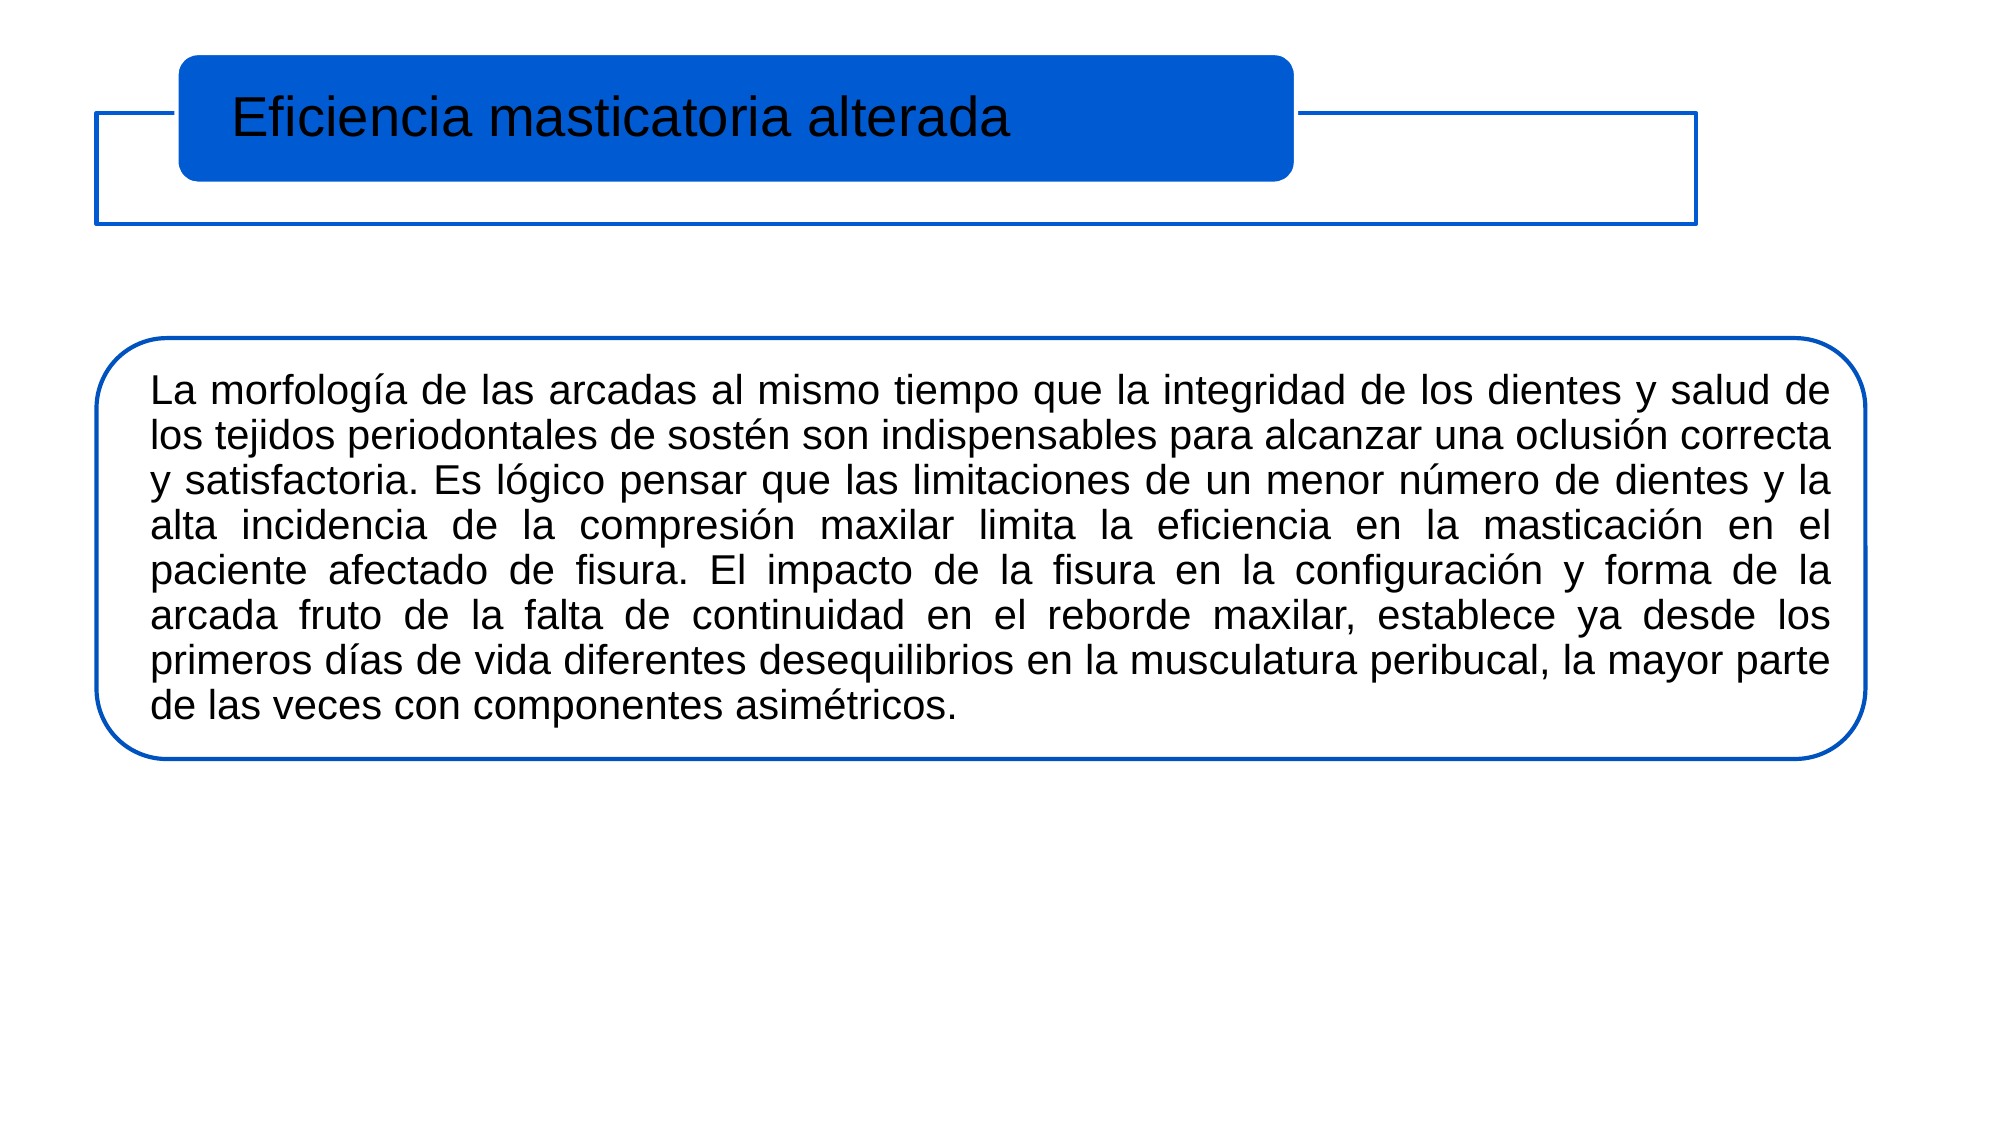

Eficiencia masticatoria alterada
La morfología de las arcadas al mismo tiempo que la integridad de los dientes y salud de los tejidos periodontales de sostén son indispensables para alcanzar una oclusión correcta y satisfactoria. Es lógico pensar que las limitaciones de un menor número de dientes y la alta incidencia de la compresión maxilar limita la eficiencia en la masticación en el paciente afectado de fisura. El impacto de la fisura en la configuración y forma de la arcada fruto de la falta de continuidad en el reborde maxilar, establece ya desde los primeros días de vida diferentes desequilibrios en la musculatura peribucal, la mayor parte de las veces con componentes asimétricos.